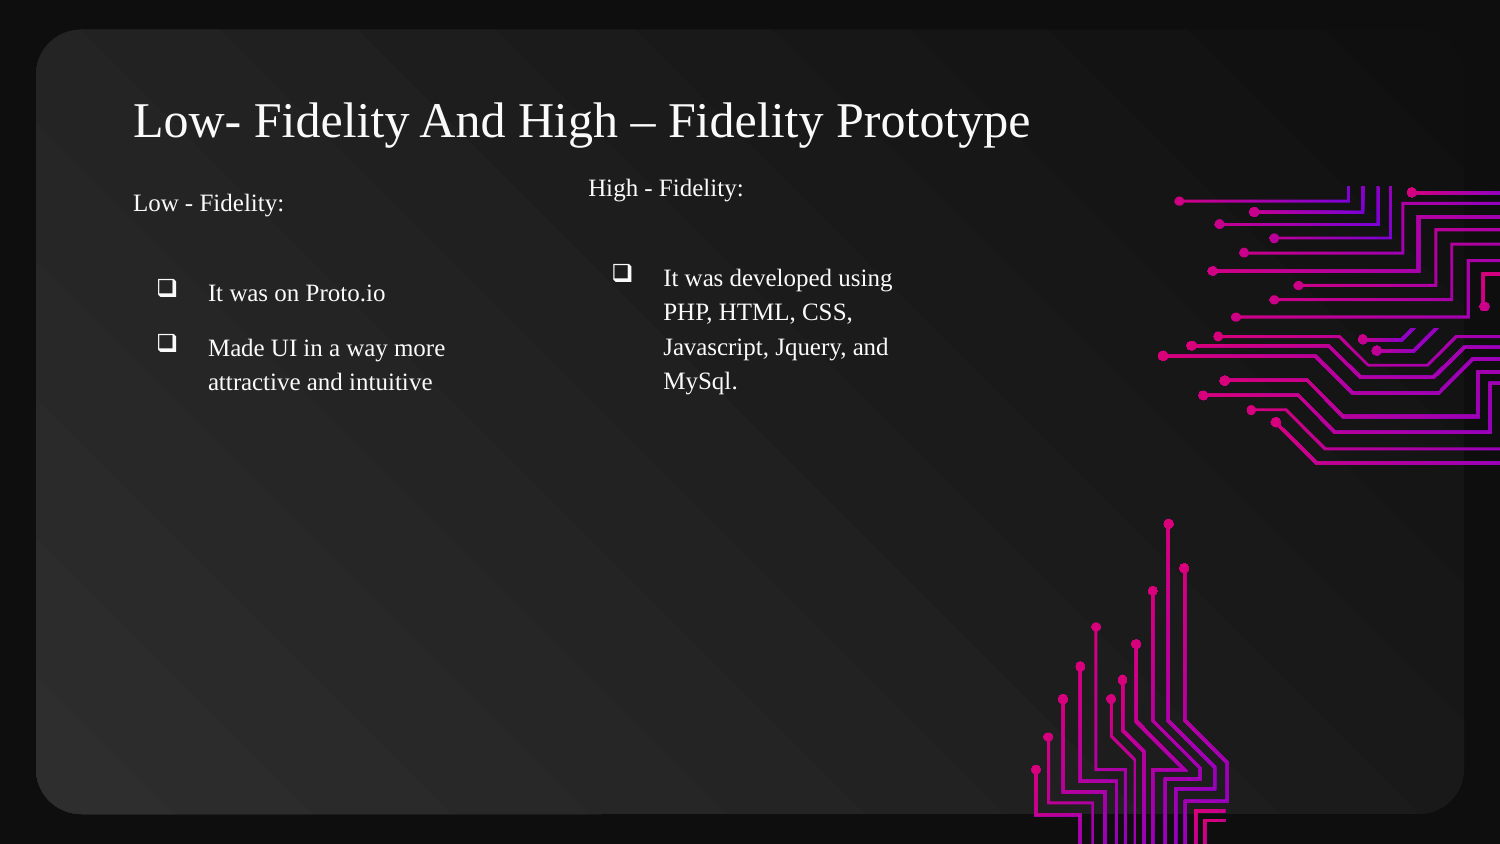

# Low- Fidelity And High – Fidelity Prototype
High - Fidelity:

It was developed using PHP, HTML, CSS, Javascript, Jquery, and MySql.

Low - Fidelity:

It was on Proto.io
Made UI in a way more attractive and intuitive